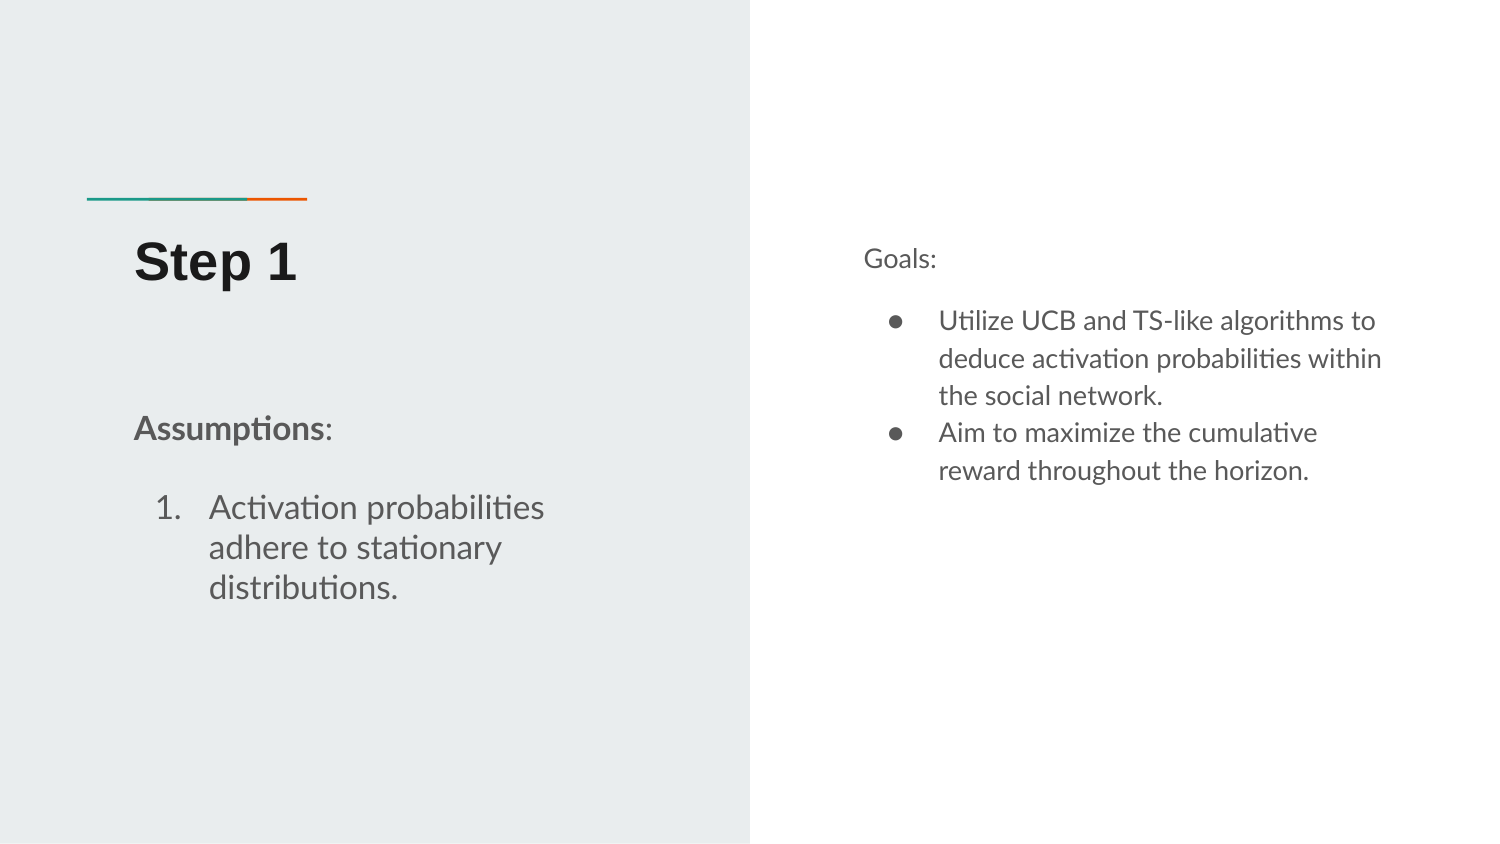

# Step 1
Goals:
Utilize UCB and TS-like algorithms to deduce activation probabilities within the social network.
Aim to maximize the cumulative reward throughout the horizon.
Assumptions:

Activation probabilities adhere to stationary distributions.